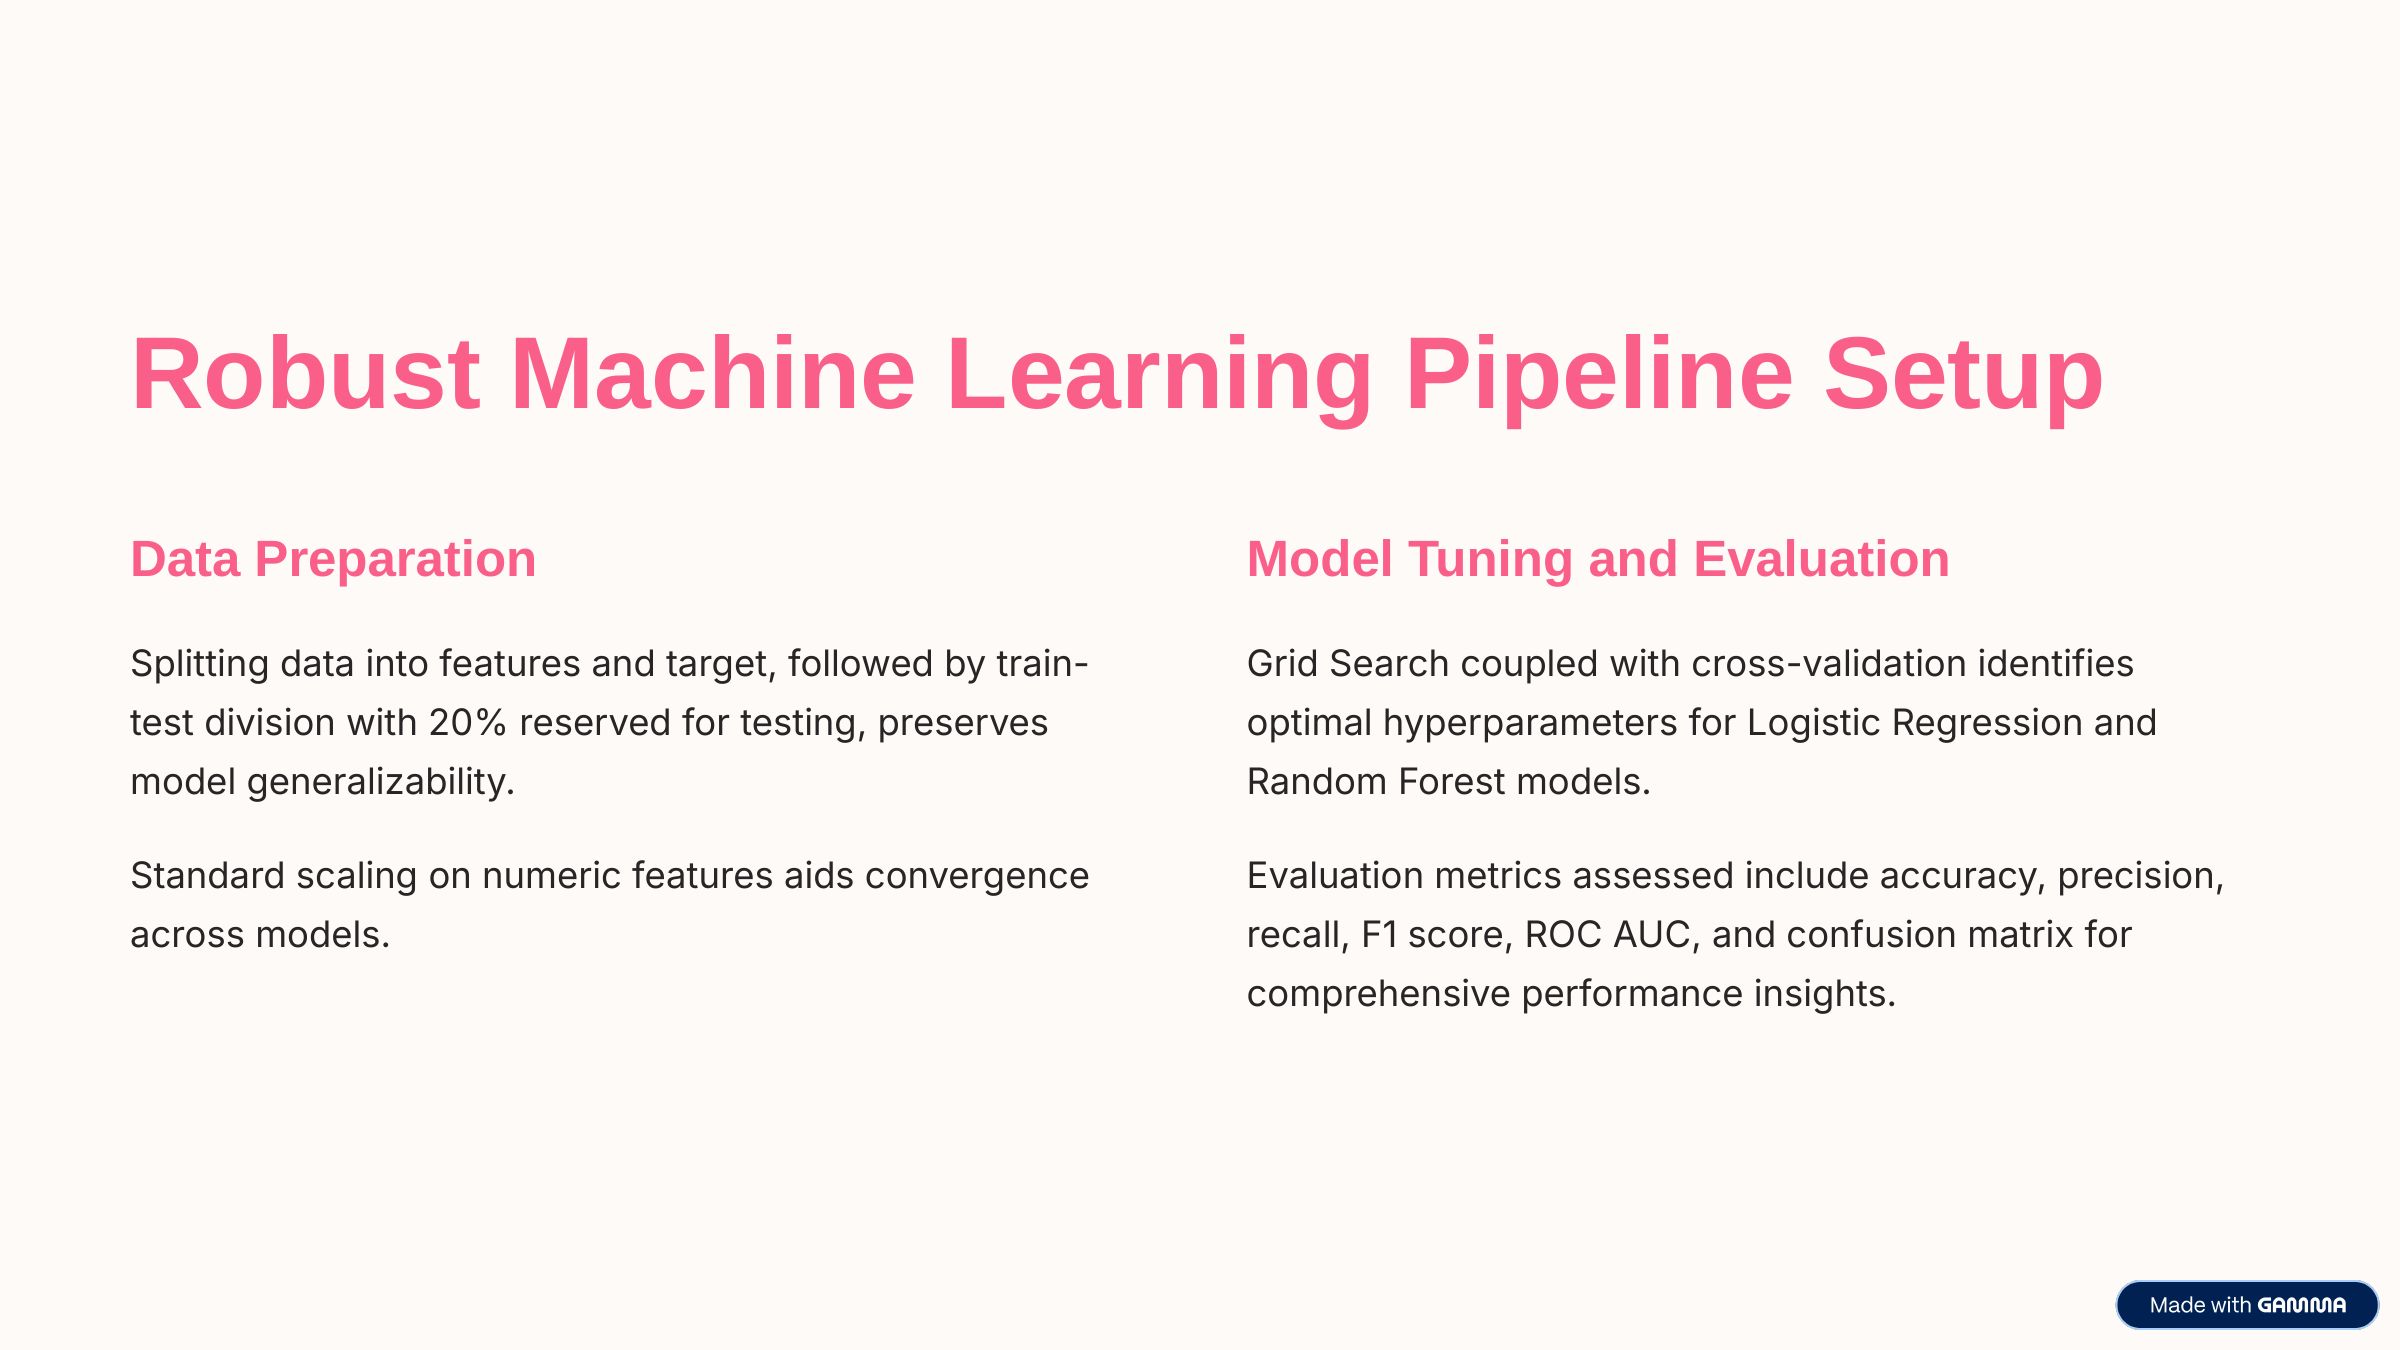

Robust Machine Learning Pipeline Setup
Data Preparation
Model Tuning and Evaluation
Splitting data into features and target, followed by train-test division with 20% reserved for testing, preserves model generalizability.
Grid Search coupled with cross-validation identifies optimal hyperparameters for Logistic Regression and Random Forest models.
Standard scaling on numeric features aids convergence across models.
Evaluation metrics assessed include accuracy, precision, recall, F1 score, ROC AUC, and confusion matrix for comprehensive performance insights.